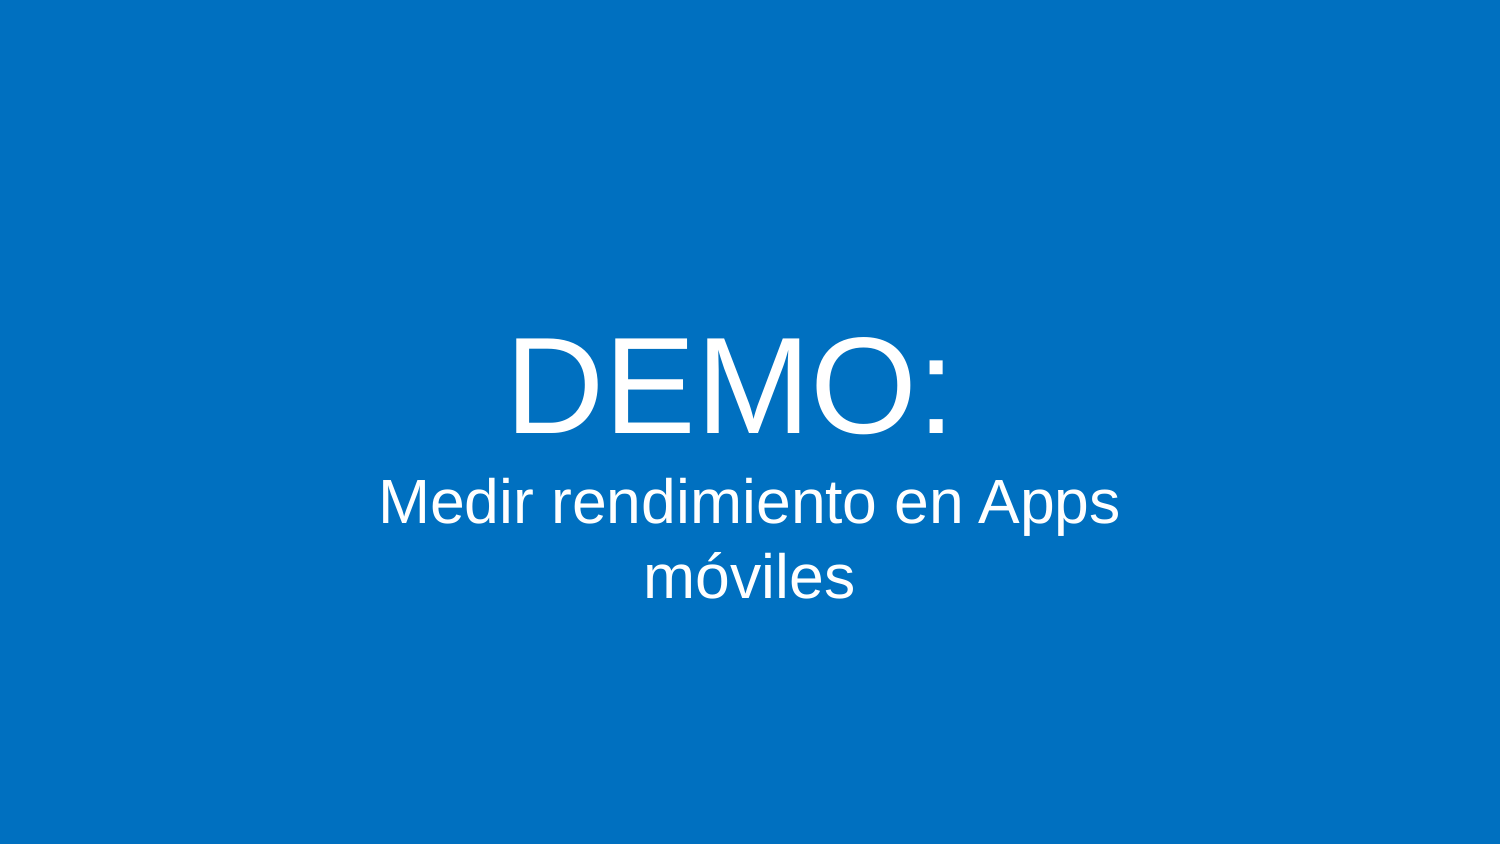

# DEMO: Medir rendimiento en Apps móviles